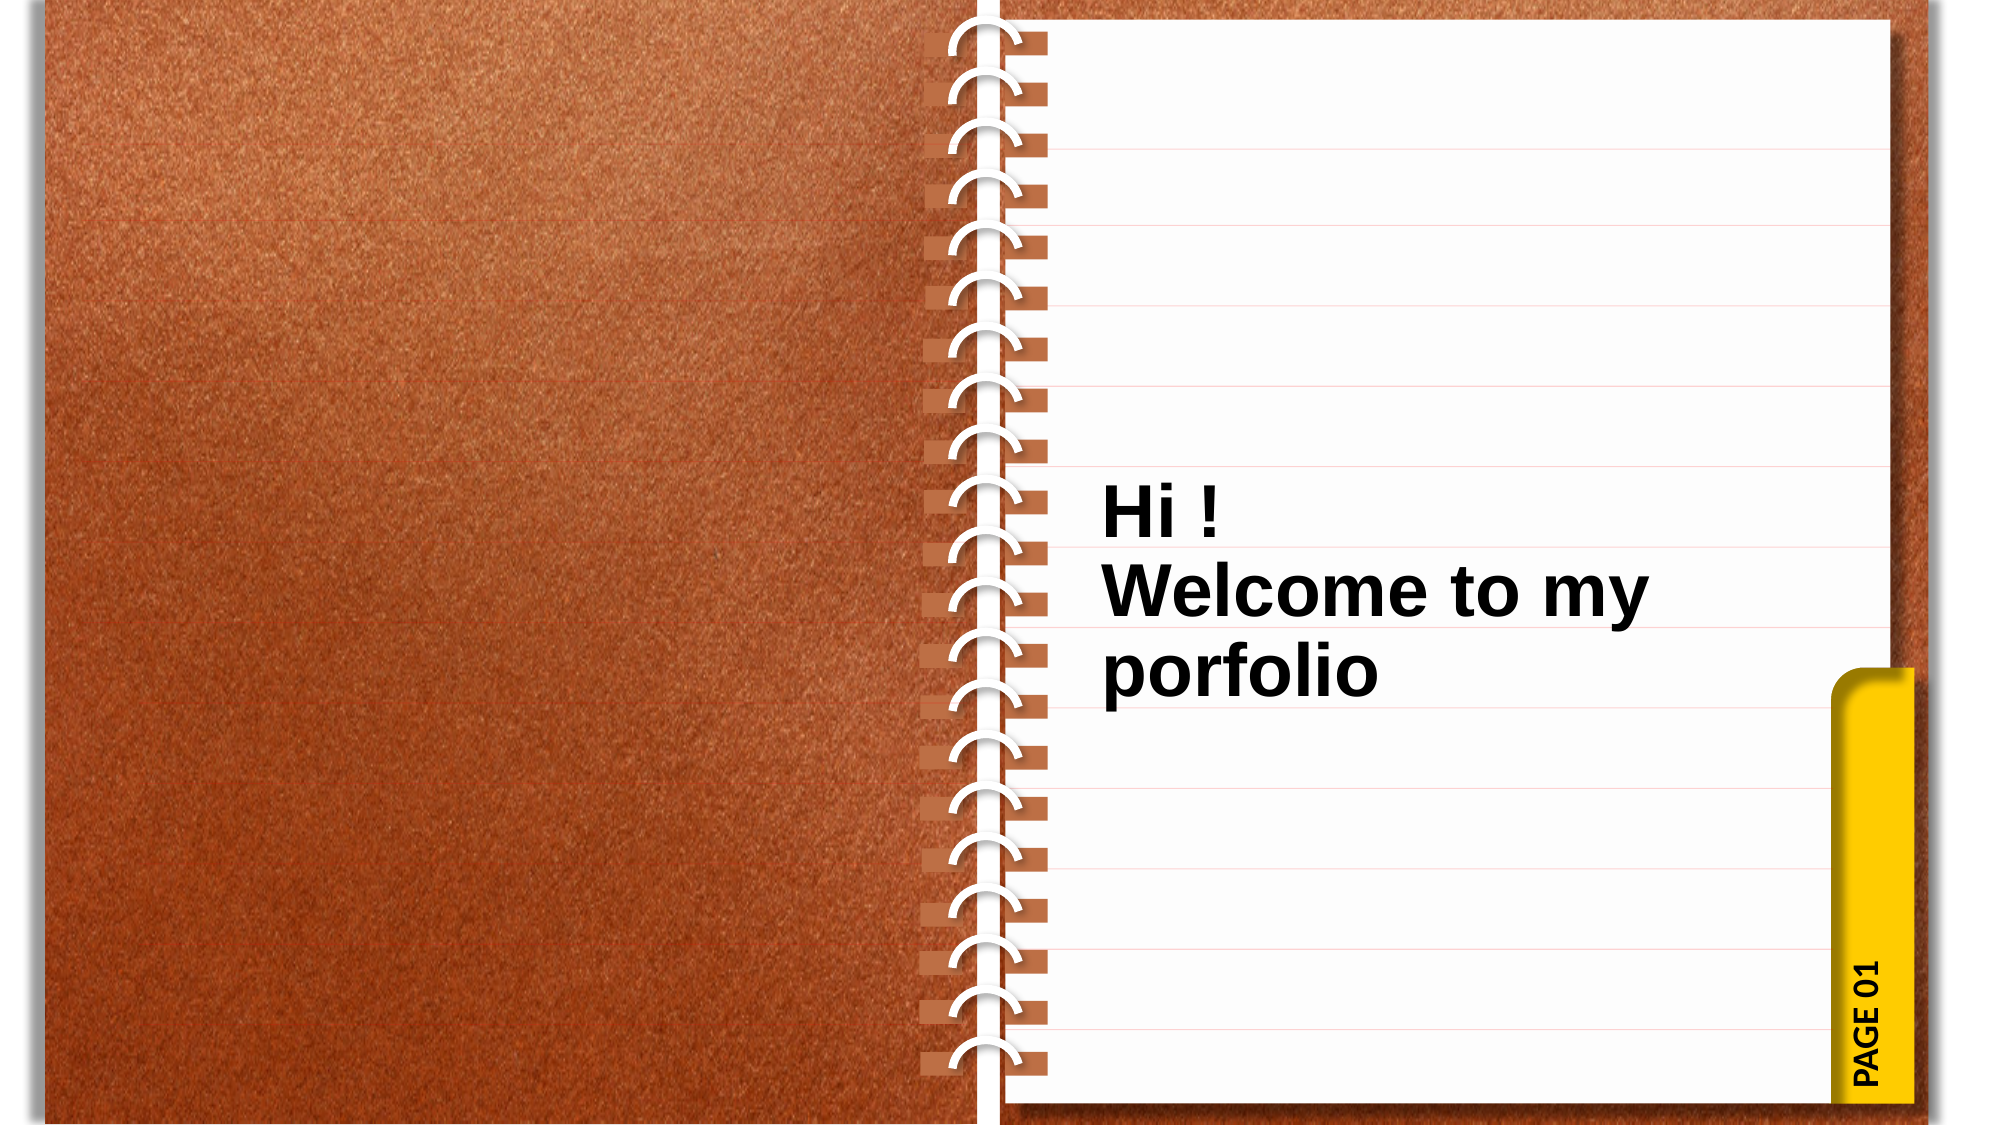

PAGE 01
Hi !
Welcome to my porfolio